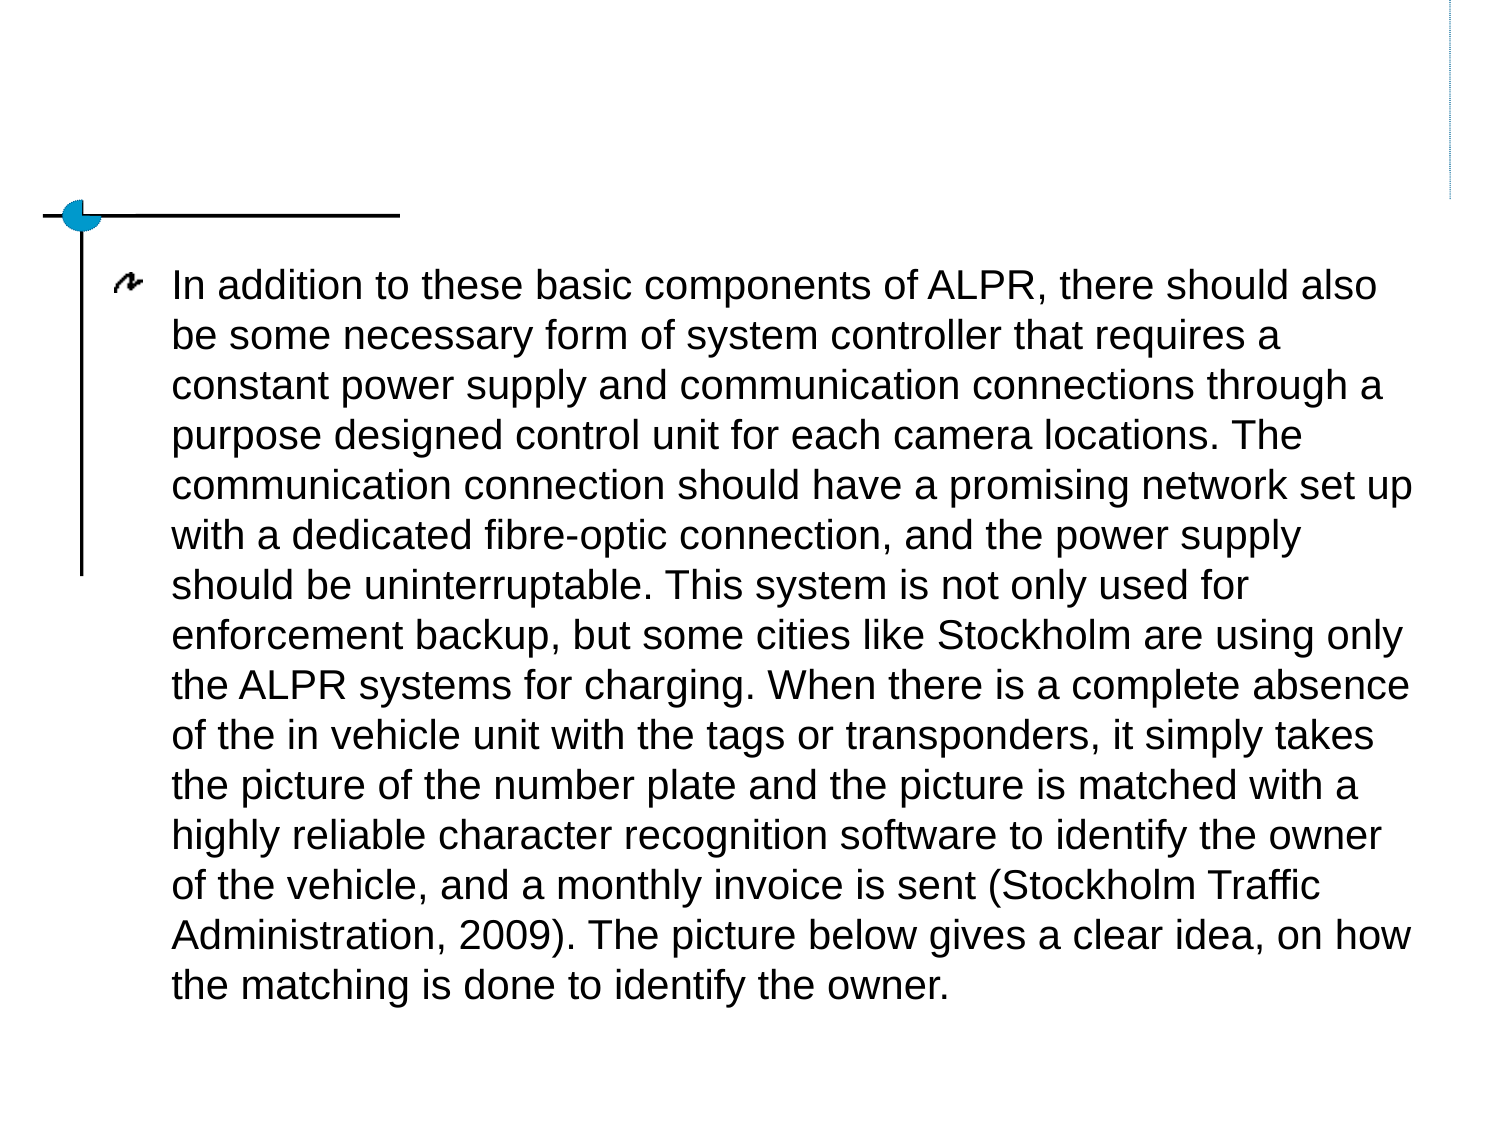

#
In addition to these basic components of ALPR, there should also be some necessary form of system controller that requires a constant power supply and communication connections through a purpose designed control unit for each camera locations. The communication connection should have a promising network set up with a dedicated fibre-optic connection, and the power supply should be uninterruptable. This system is not only used for enforcement backup, but some cities like Stockholm are using only the ALPR systems for charging. When there is a complete absence of the in vehicle unit with the tags or transponders, it simply takes the picture of the number plate and the picture is matched with a highly reliable character recognition software to identify the owner of the vehicle, and a monthly invoice is sent (Stockholm Traffic Administration, 2009). The picture below gives a clear idea, on how the matching is done to identify the owner.